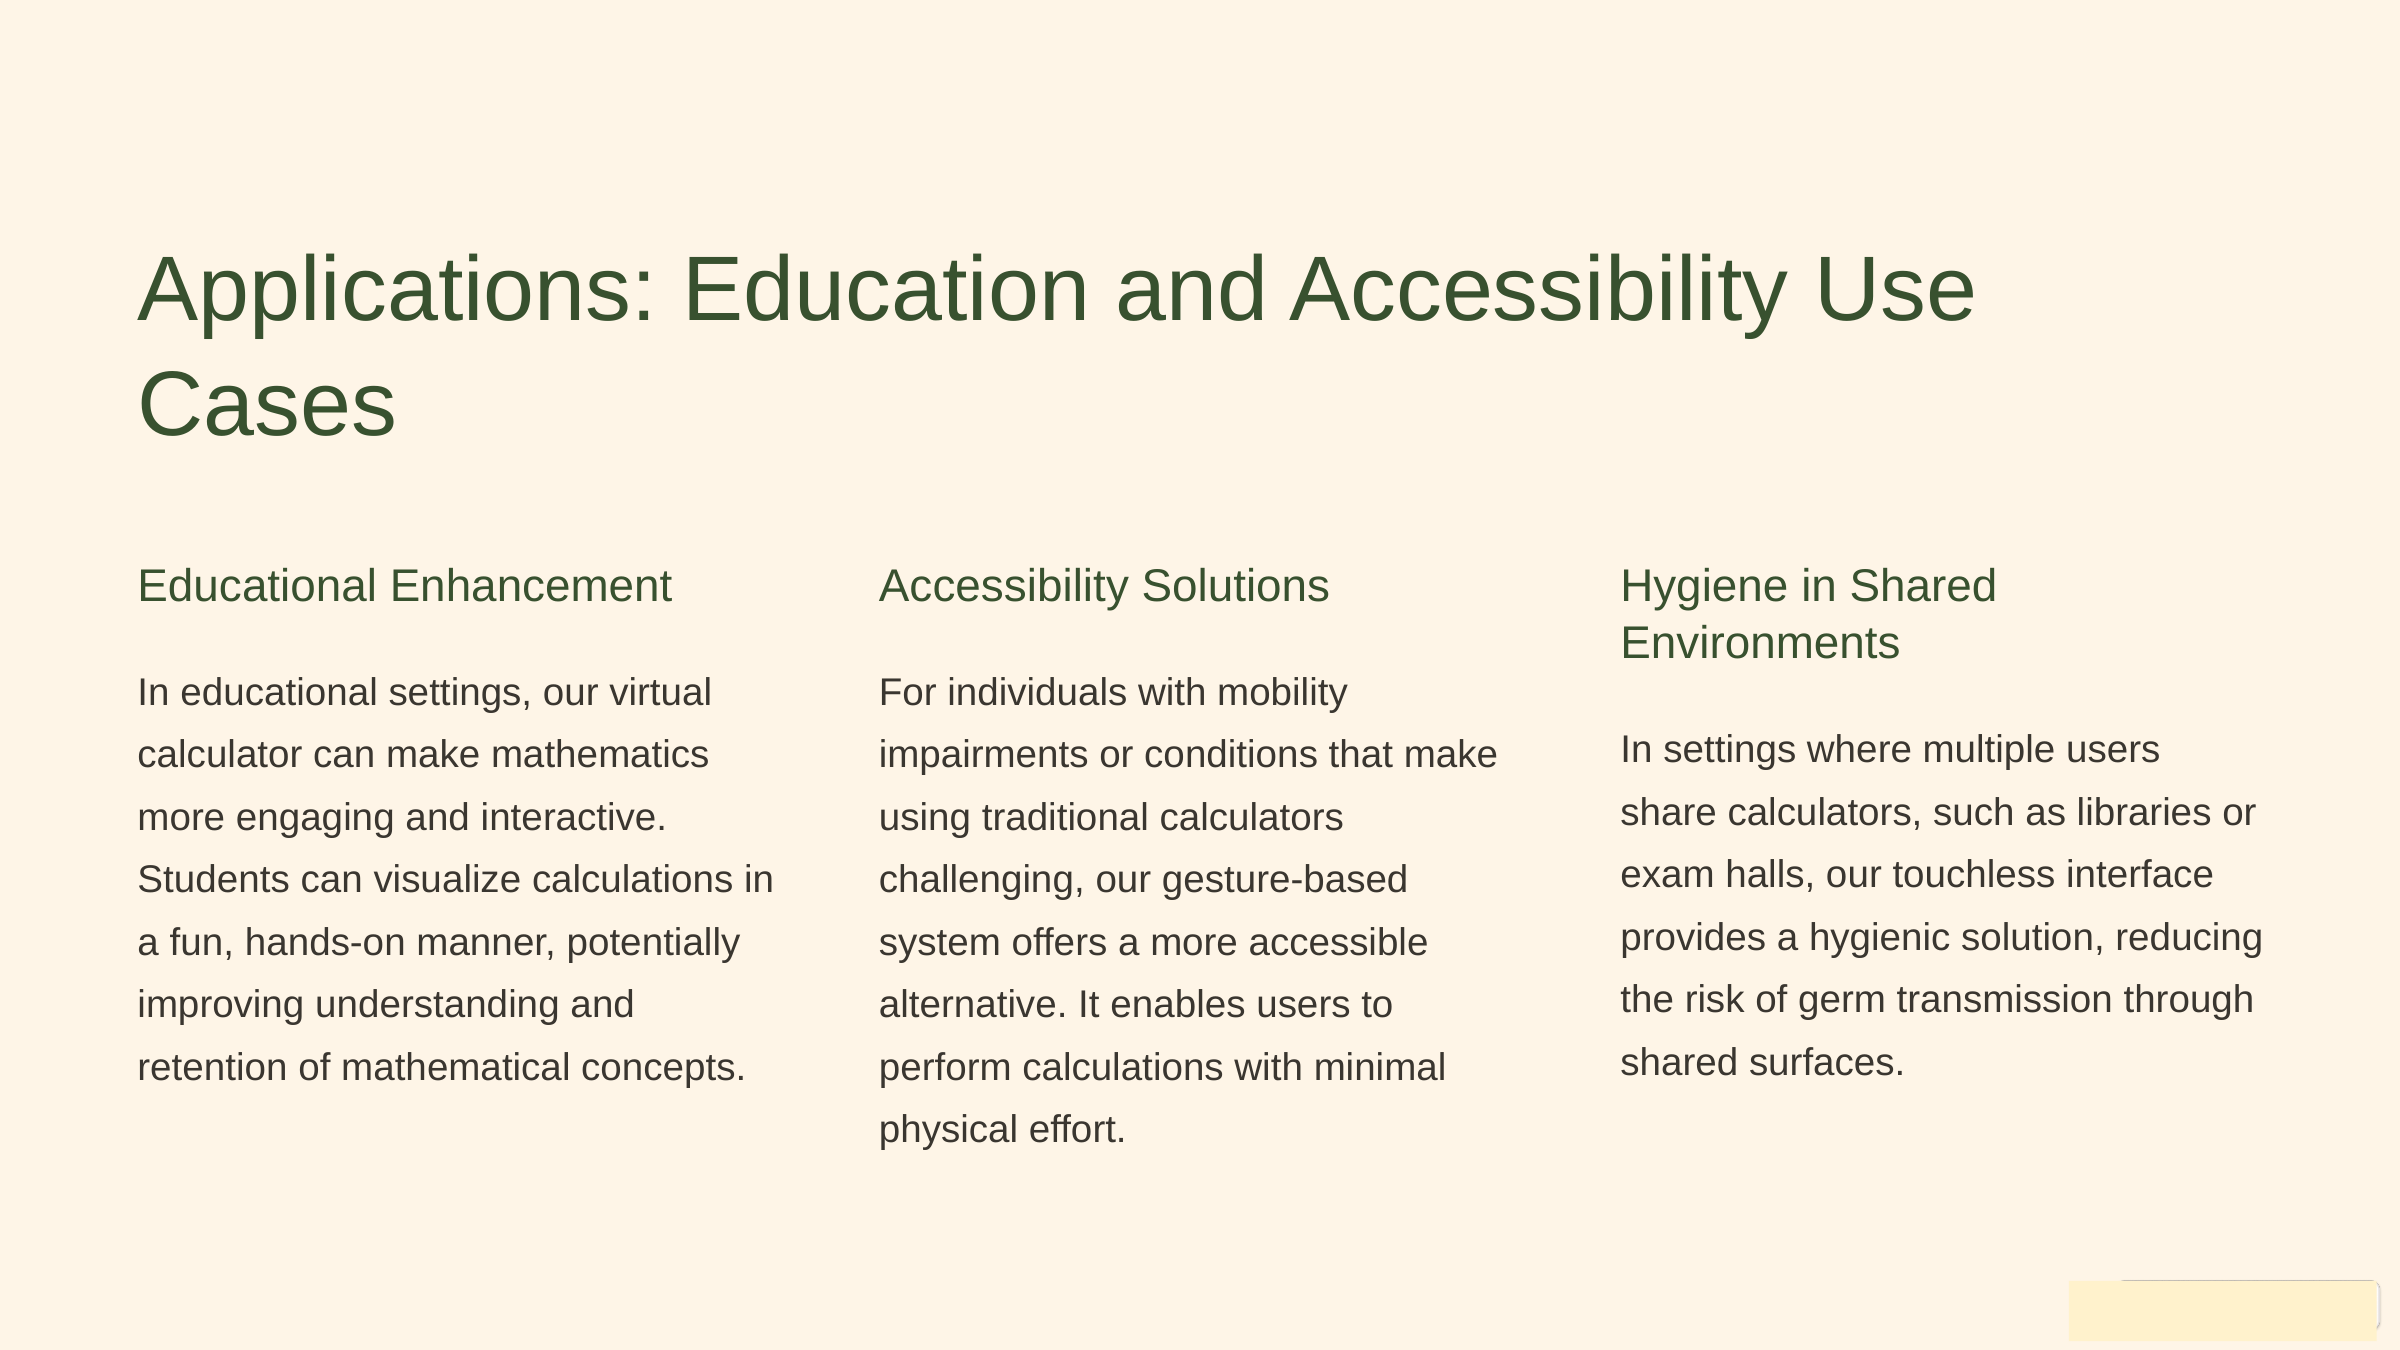

Applications: Education and Accessibility Use Cases
Educational Enhancement
Accessibility Solutions
Hygiene in Shared Environments
In educational settings, our virtual calculator can make mathematics more engaging and interactive. Students can visualize calculations in a fun, hands-on manner, potentially improving understanding and retention of mathematical concepts.
For individuals with mobility impairments or conditions that make using traditional calculators challenging, our gesture-based system offers a more accessible alternative. It enables users to perform calculations with minimal physical effort.
In settings where multiple users share calculators, such as libraries or exam halls, our touchless interface provides a hygienic solution, reducing the risk of germ transmission through shared surfaces.